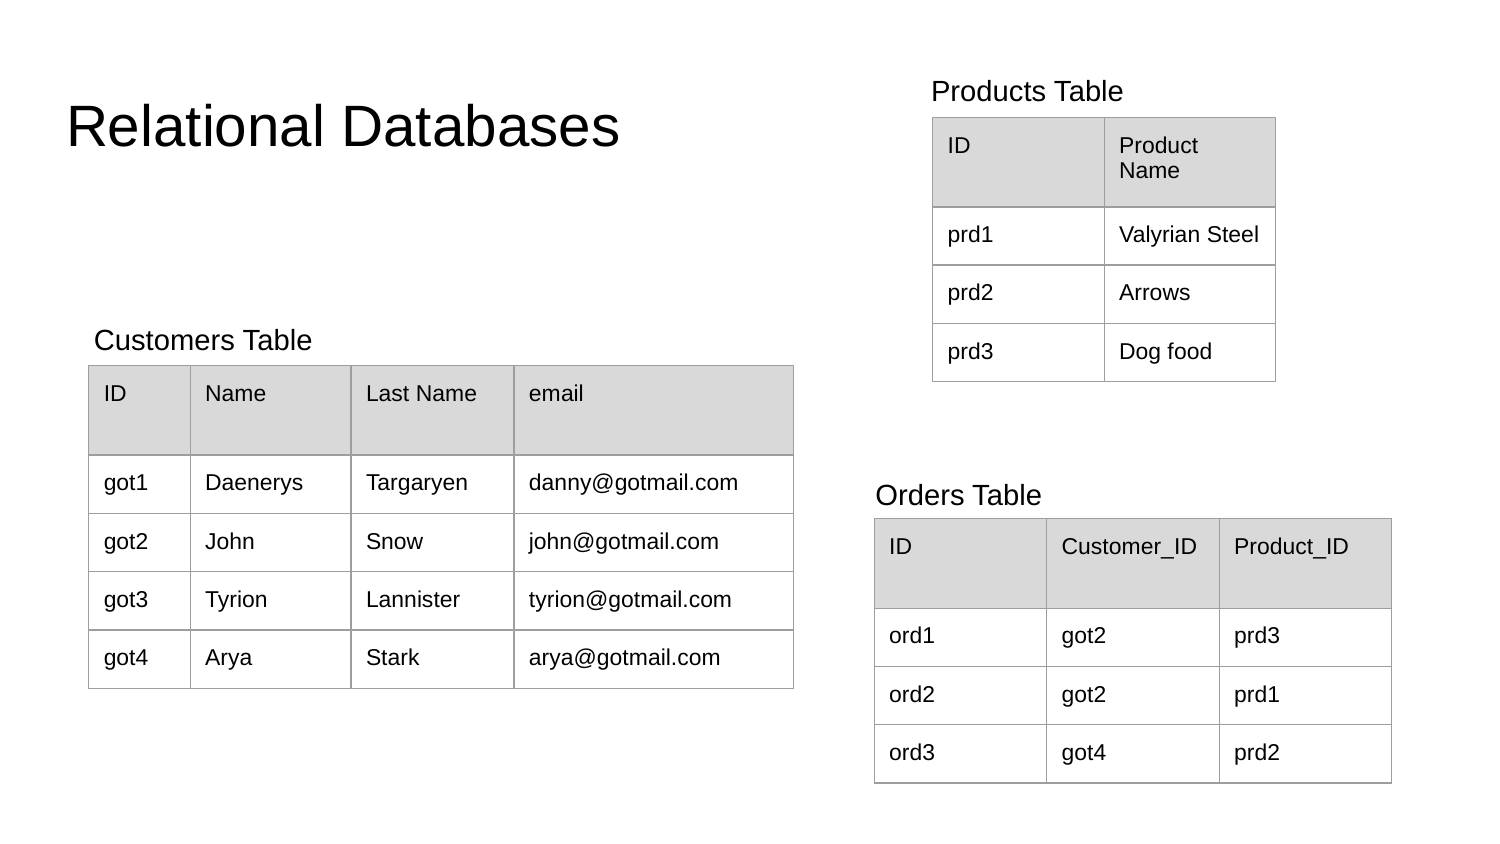

Products Table
# Relational Databases
| ID | Product Name |
| --- | --- |
| prd1 | Valyrian Steel |
| prd2 | Arrows |
| prd3 | Dog food |
Customers Table
| ID | Name | Last Name | email |
| --- | --- | --- | --- |
| got1 | Daenerys | Targaryen | danny@gotmail.com |
| got2 | John | Snow | john@gotmail.com |
| got3 | Tyrion | Lannister | tyrion@gotmail.com |
| got4 | Arya | Stark | arya@gotmail.com |
Orders Table
| ID | Customer\_ID | Product\_ID |
| --- | --- | --- |
| ord1 | got2 | prd3 |
| ord2 | got2 | prd1 |
| ord3 | got4 | prd2 |